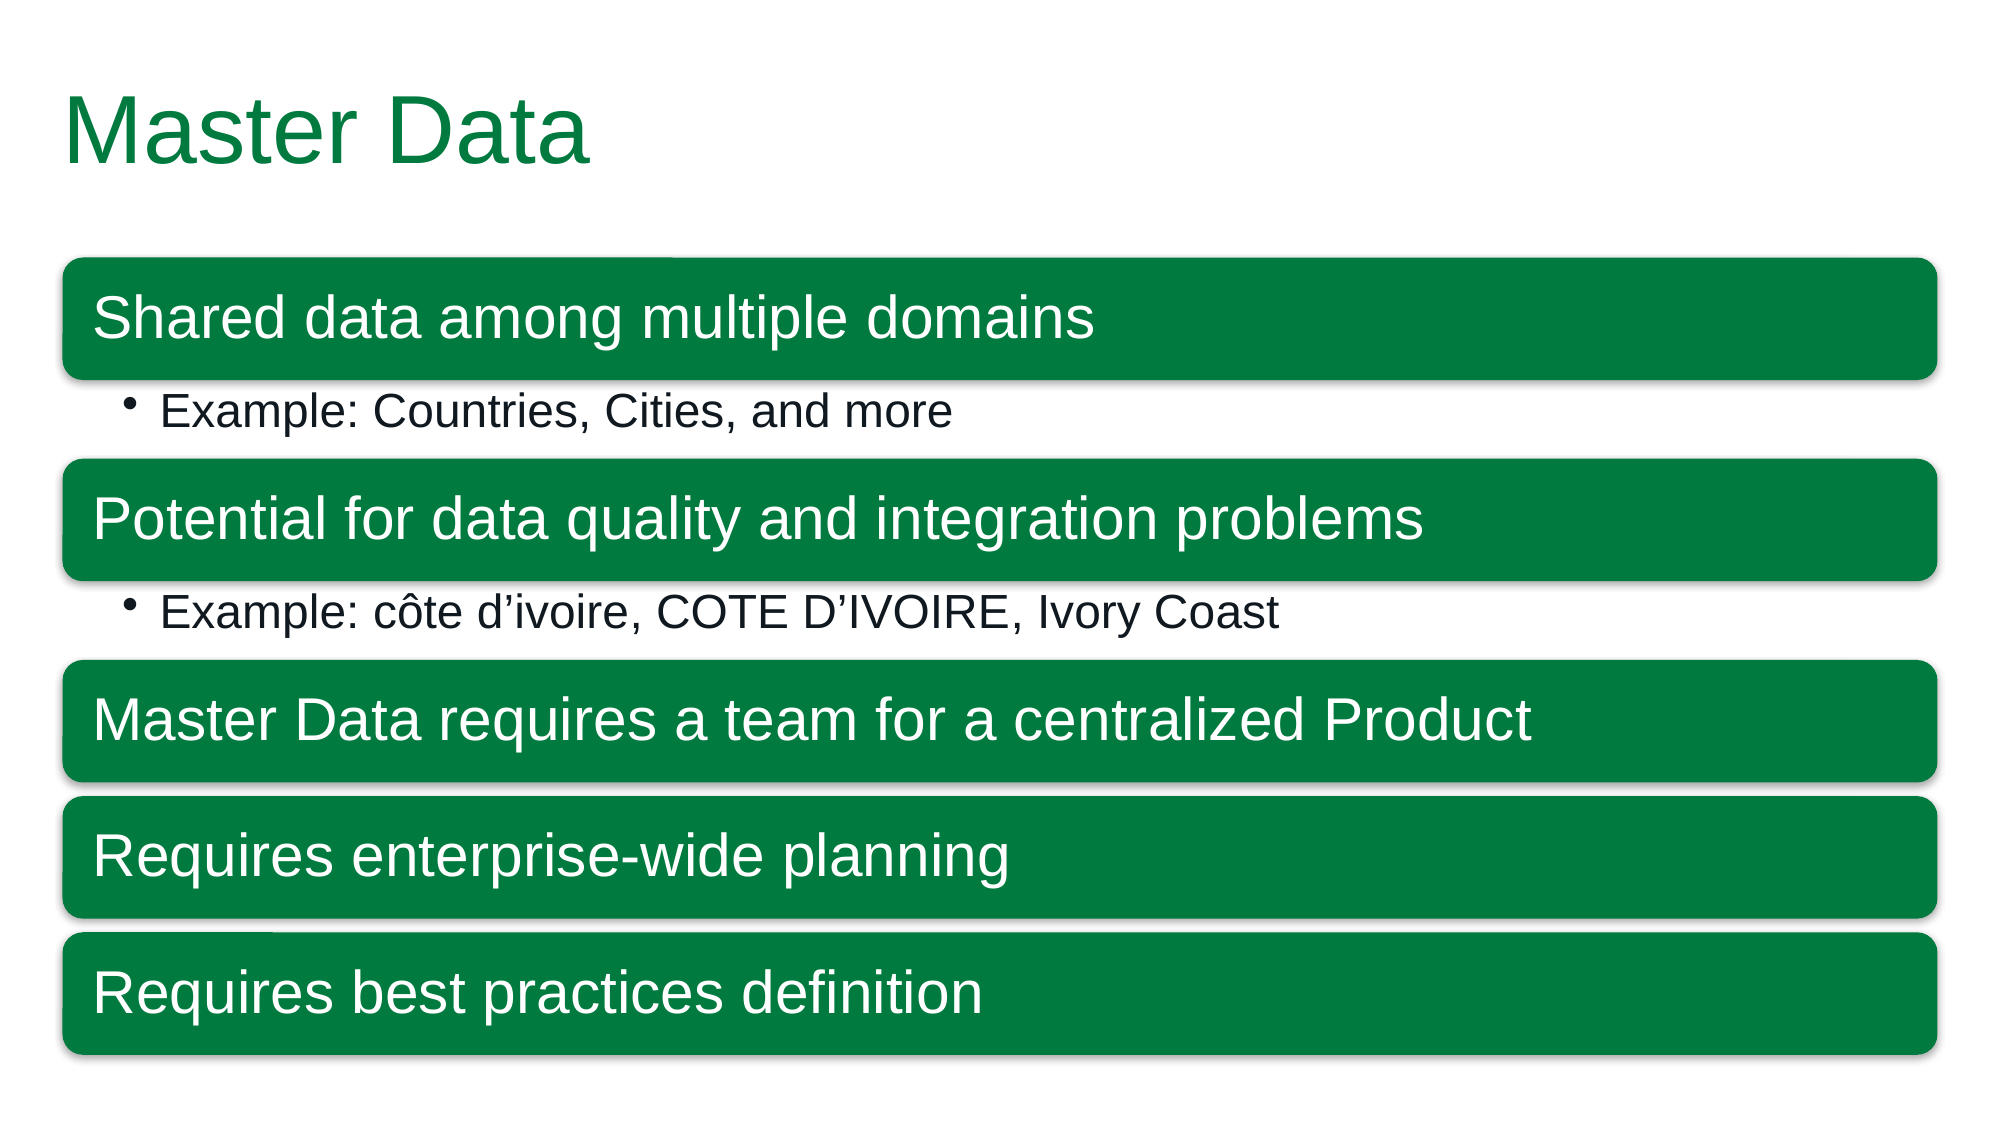

# Master Data
Shared data among multiple domains
Example: Countries, Cities, and more
Potential for data quality and integration problems
Example: côte d’ivoire, COTE D’IVOIRE, Ivory Coast
Master Data requires a team for a centralized Product
Requires enterprise-wide planning
Requires best practices definition